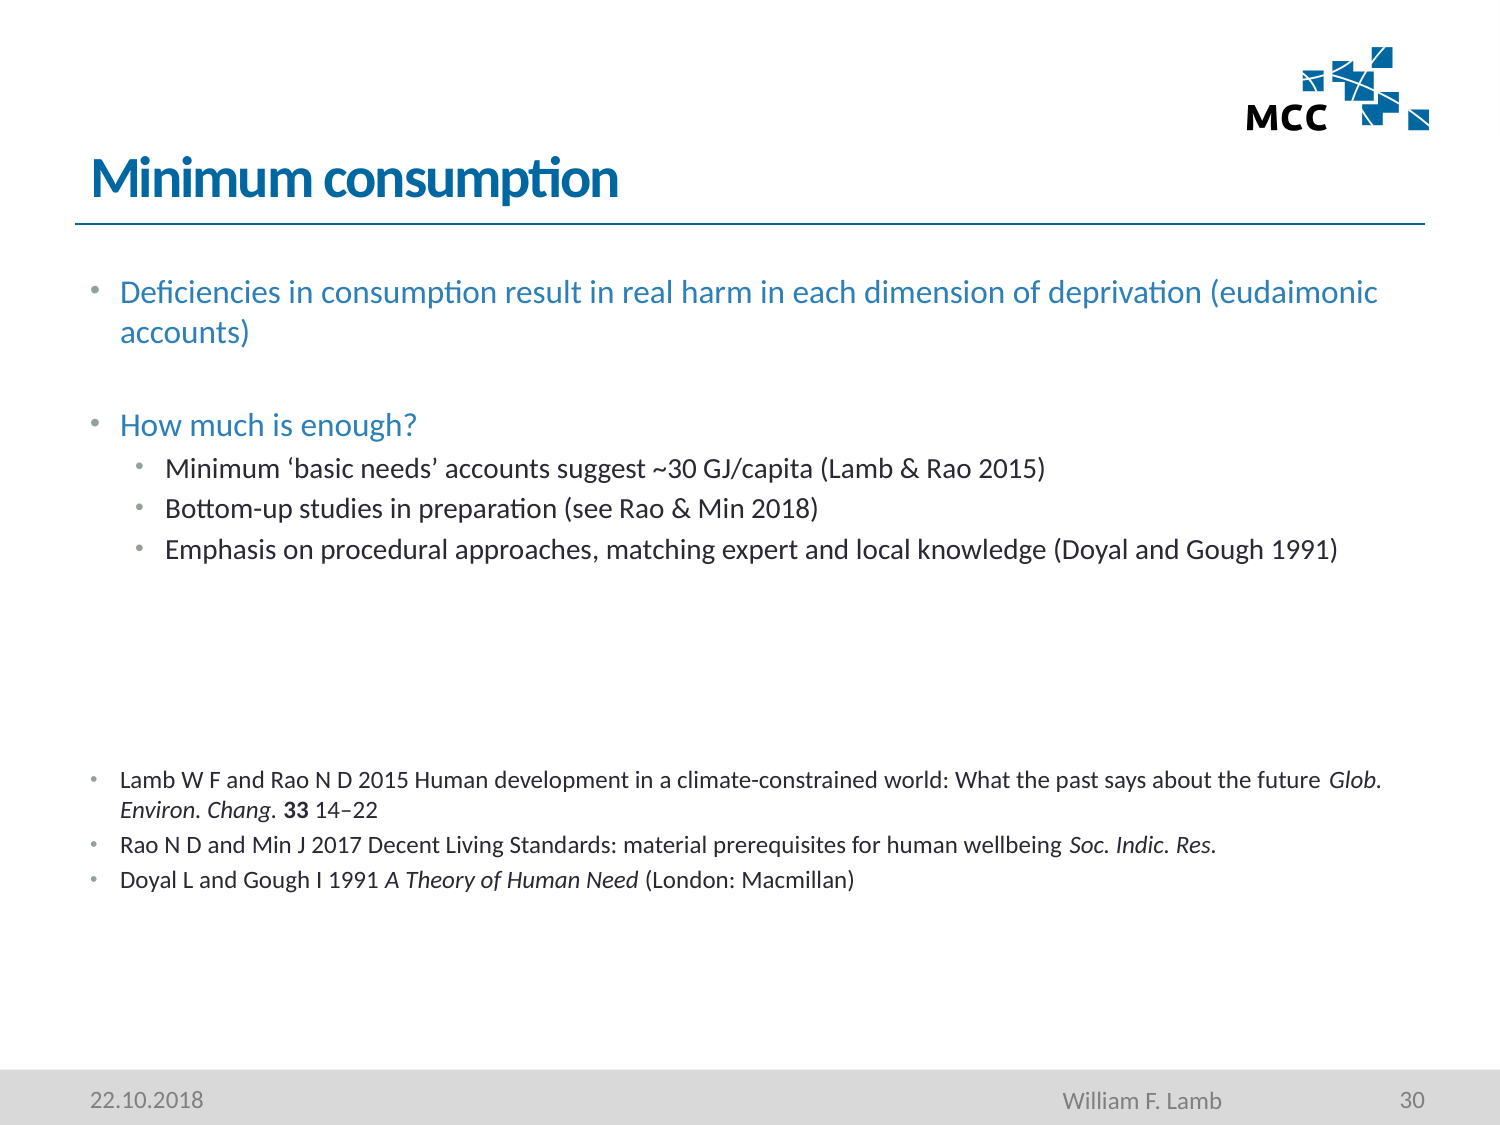

# Minimum consumption
Deficiencies in consumption result in real harm in each dimension of deprivation (eudaimonic accounts)

How much is enough?
Minimum ‘basic needs’ accounts suggest ~30 GJ/capita (Lamb & Rao 2015)
Bottom-up studies in preparation (see Rao & Min 2018)
Emphasis on procedural approaches, matching expert and local knowledge (Doyal and Gough 1991)

Lamb W F and Rao N D 2015 Human development in a climate-constrained world: What the past says about the future Glob. Environ. Chang. 33 14–22
Rao N D and Min J 2017 Decent Living Standards: material prerequisites for human wellbeing Soc. Indic. Res.
Doyal L and Gough I 1991 A Theory of Human Need (London: Macmillan)